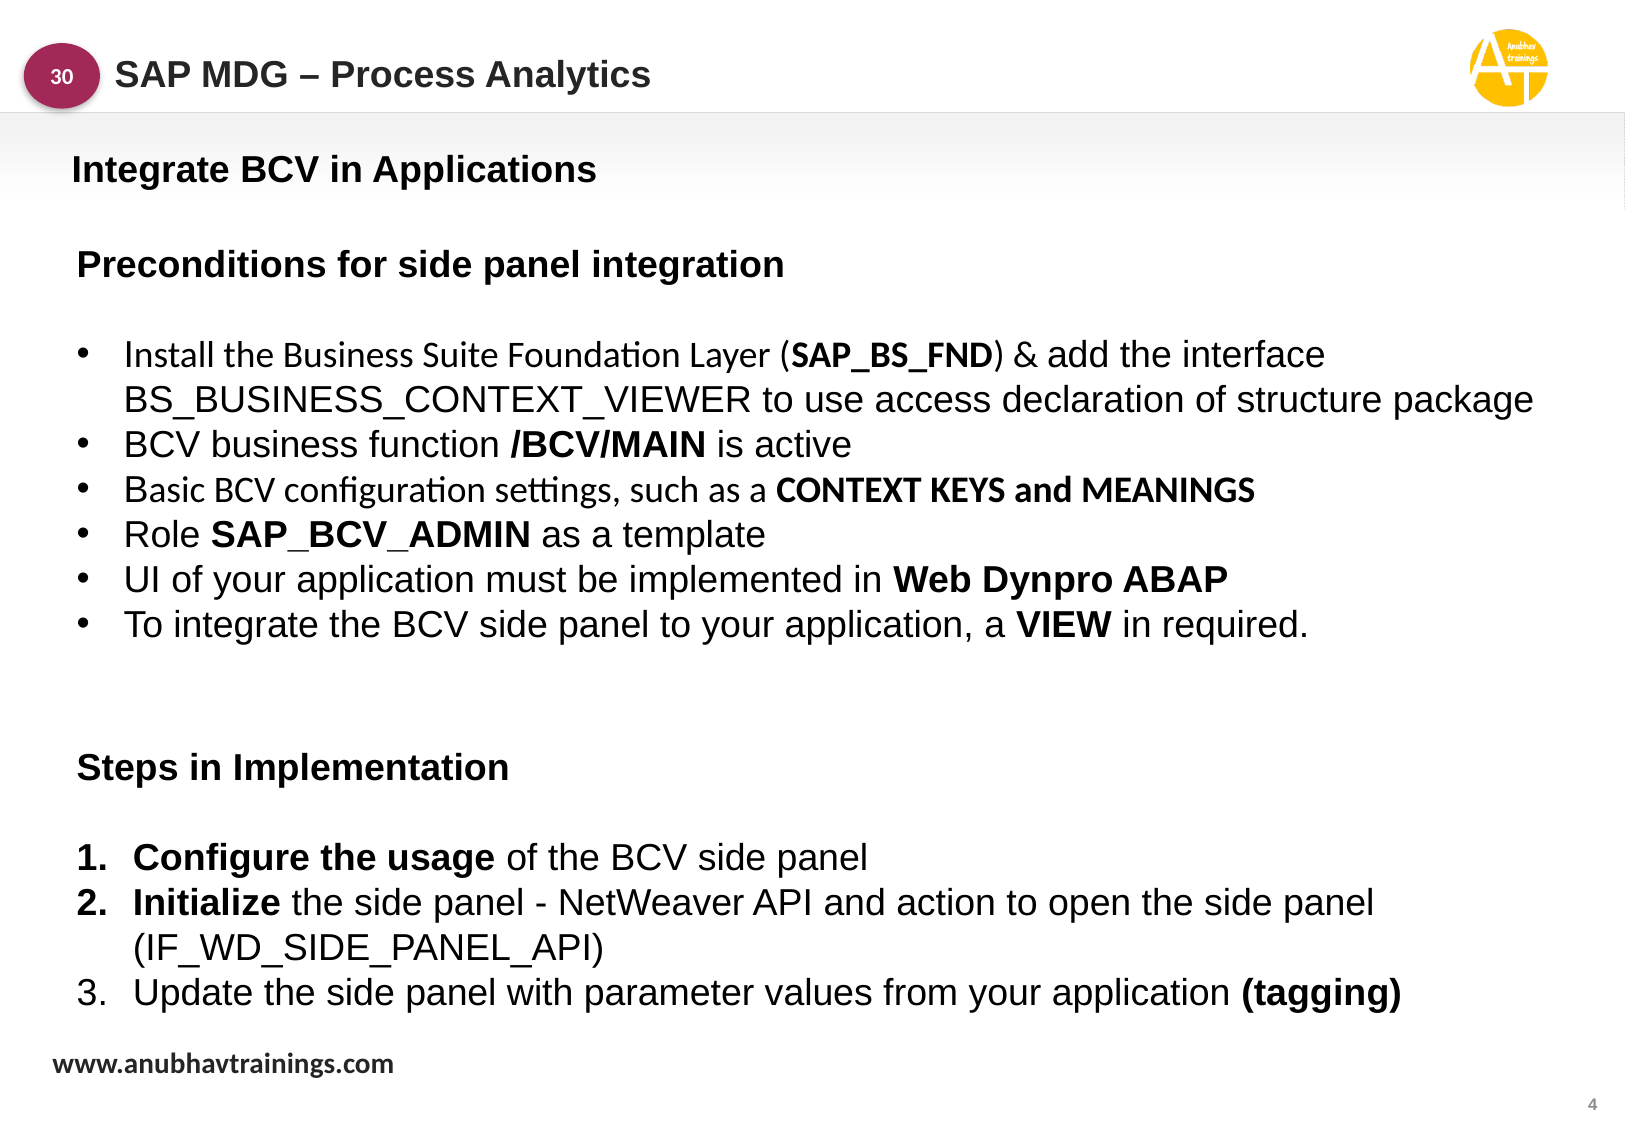

SAP MDG – Process Analytics
30
Integrate BCV in Applications
Preconditions for side panel integration

Install the Business Suite Foundation Layer (SAP_BS_FND) & add the interface BS_BUSINESS_CONTEXT_VIEWER to use access declaration of structure package
BCV business function /BCV/MAIN is active
Basic BCV configuration settings, such as a CONTEXT KEYS and MEANINGS
Role SAP_BCV_ADMIN as a template
UI of your application must be implemented in Web Dynpro ABAP
To integrate the BCV side panel to your application, a VIEW in required.
Steps in Implementation

Configure the usage of the BCV side panel
Initialize the side panel - NetWeaver API and action to open the side panel (IF_WD_SIDE_PANEL_API)
Update the side panel with parameter values from your application (tagging)